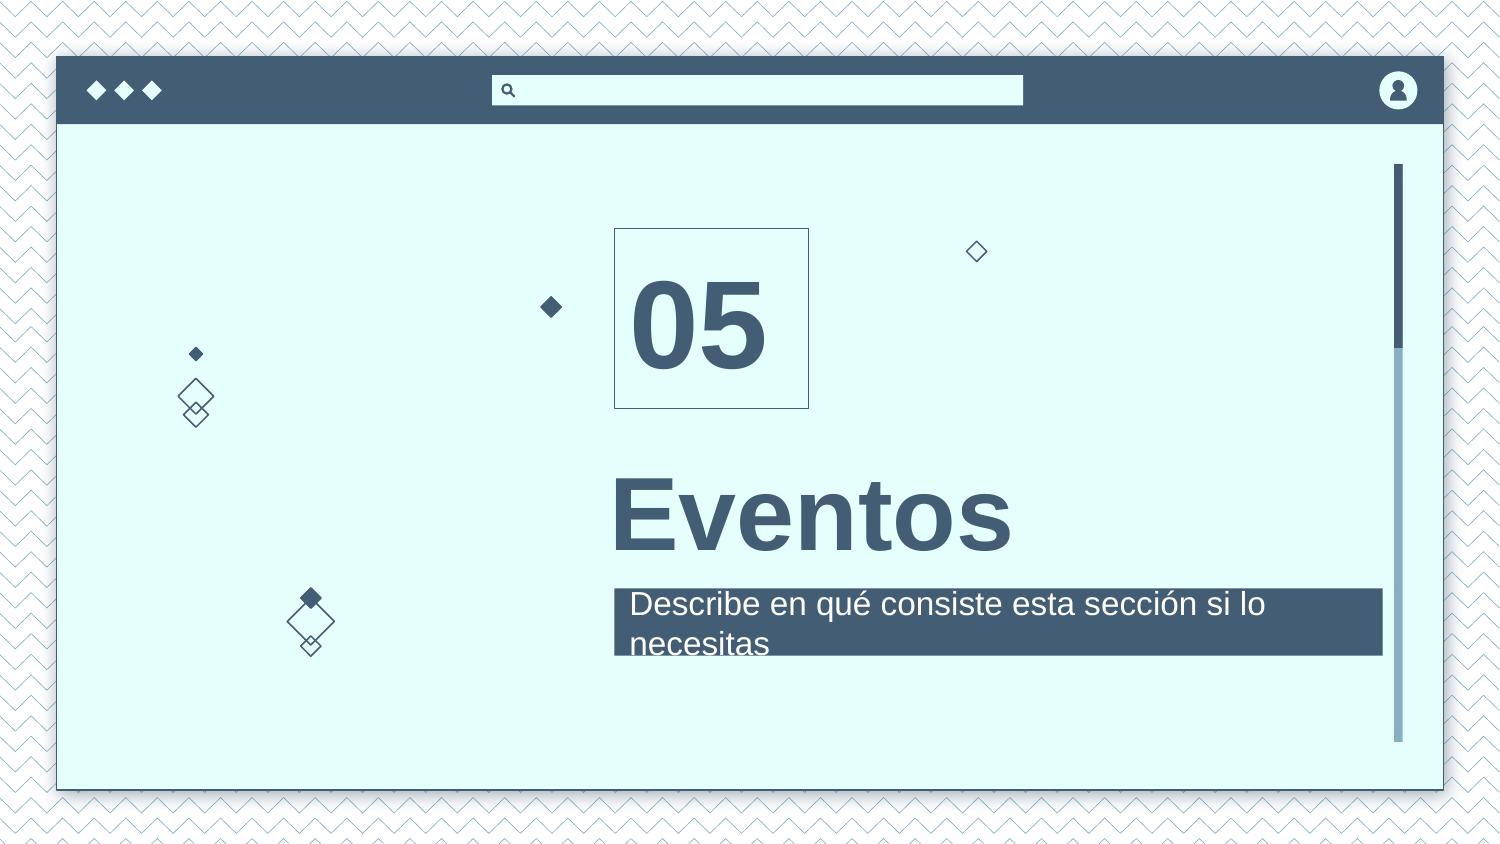

05

# Eventos

Describe en qué consiste esta sección si lo necesitas